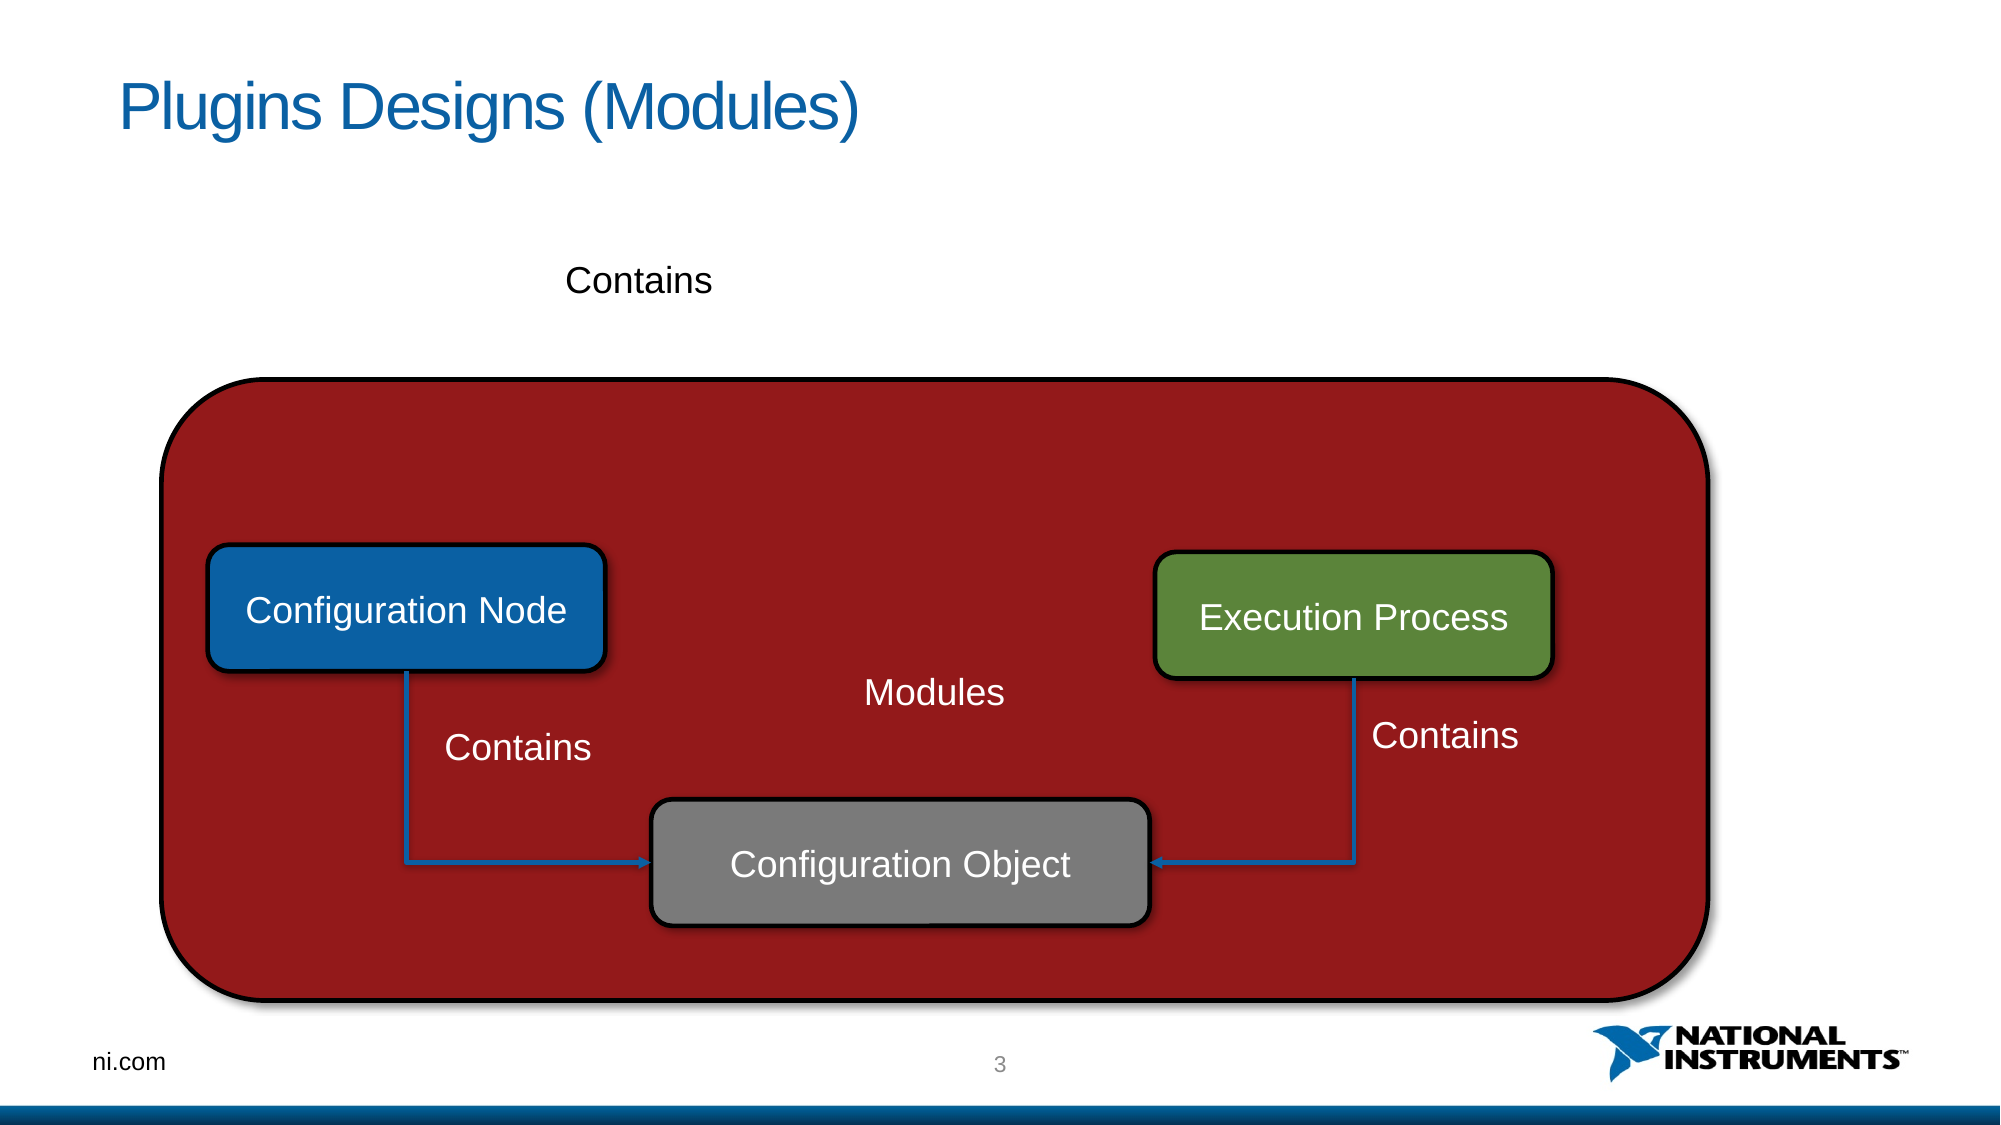

# Plugins Designs (Modules)
Contains
Modules
Configuration Node
Execution Process
Contains
Contains
Configuration Object